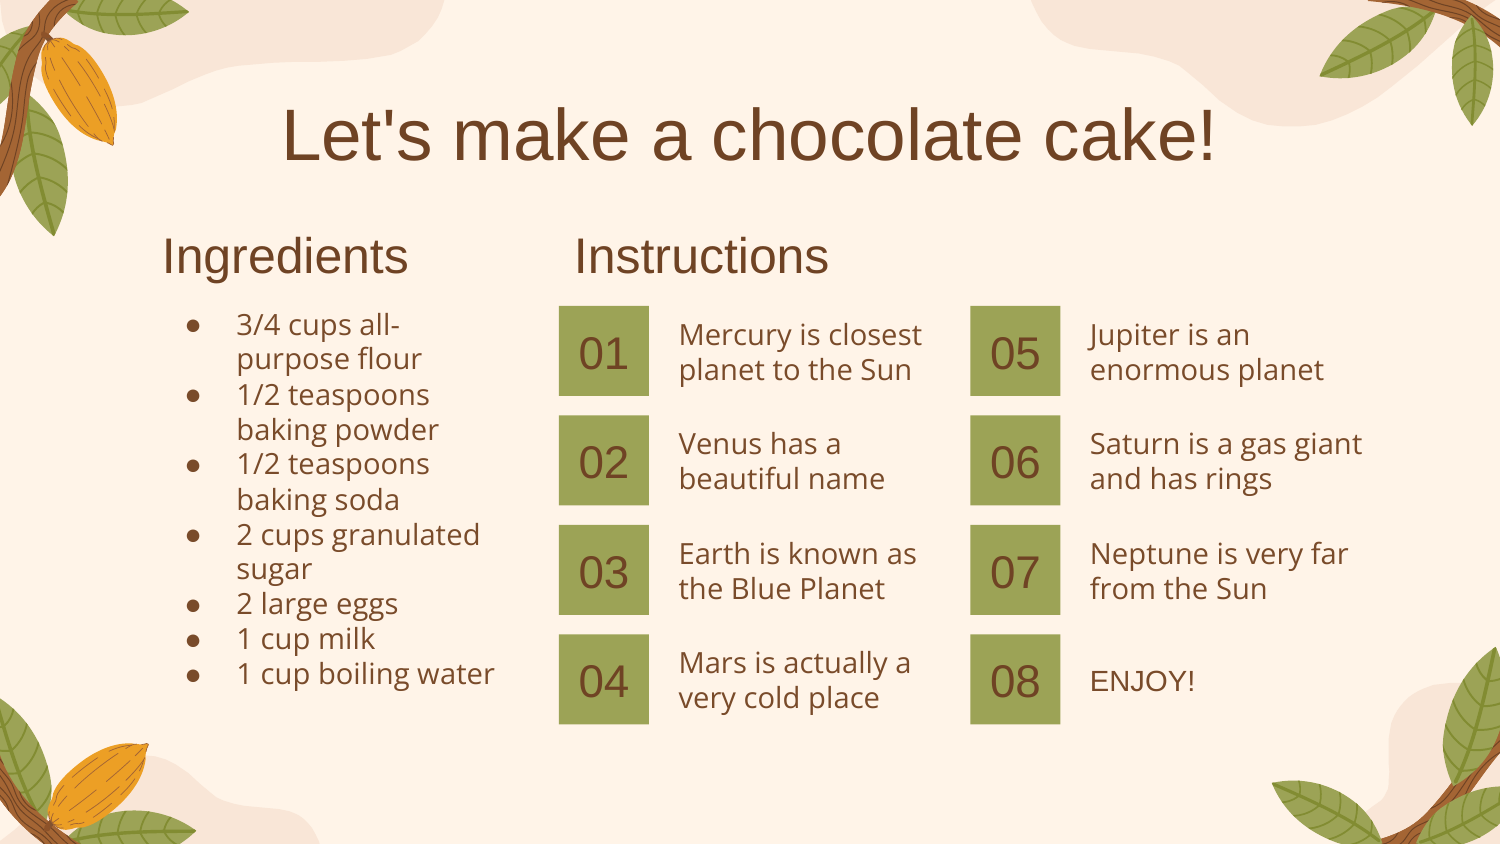

# Let's make a chocolate cake!
Ingredients
Instructions
3/4 cups all-purpose flour
1/2 teaspoons baking powder
1/2 teaspoons baking soda
2 cups granulated sugar
2 large eggs
1 cup milk
1 cup boiling water
Jupiter is an enormous planet
01
Mercury is closest planet to the Sun
05
Saturn is a gas giant and has rings
02
06
Venus has a beautiful name
Neptune is very far from the Sun
Earth is known as the Blue Planet
03
07
ENJOY!
Mars is actually a very cold place
04
08